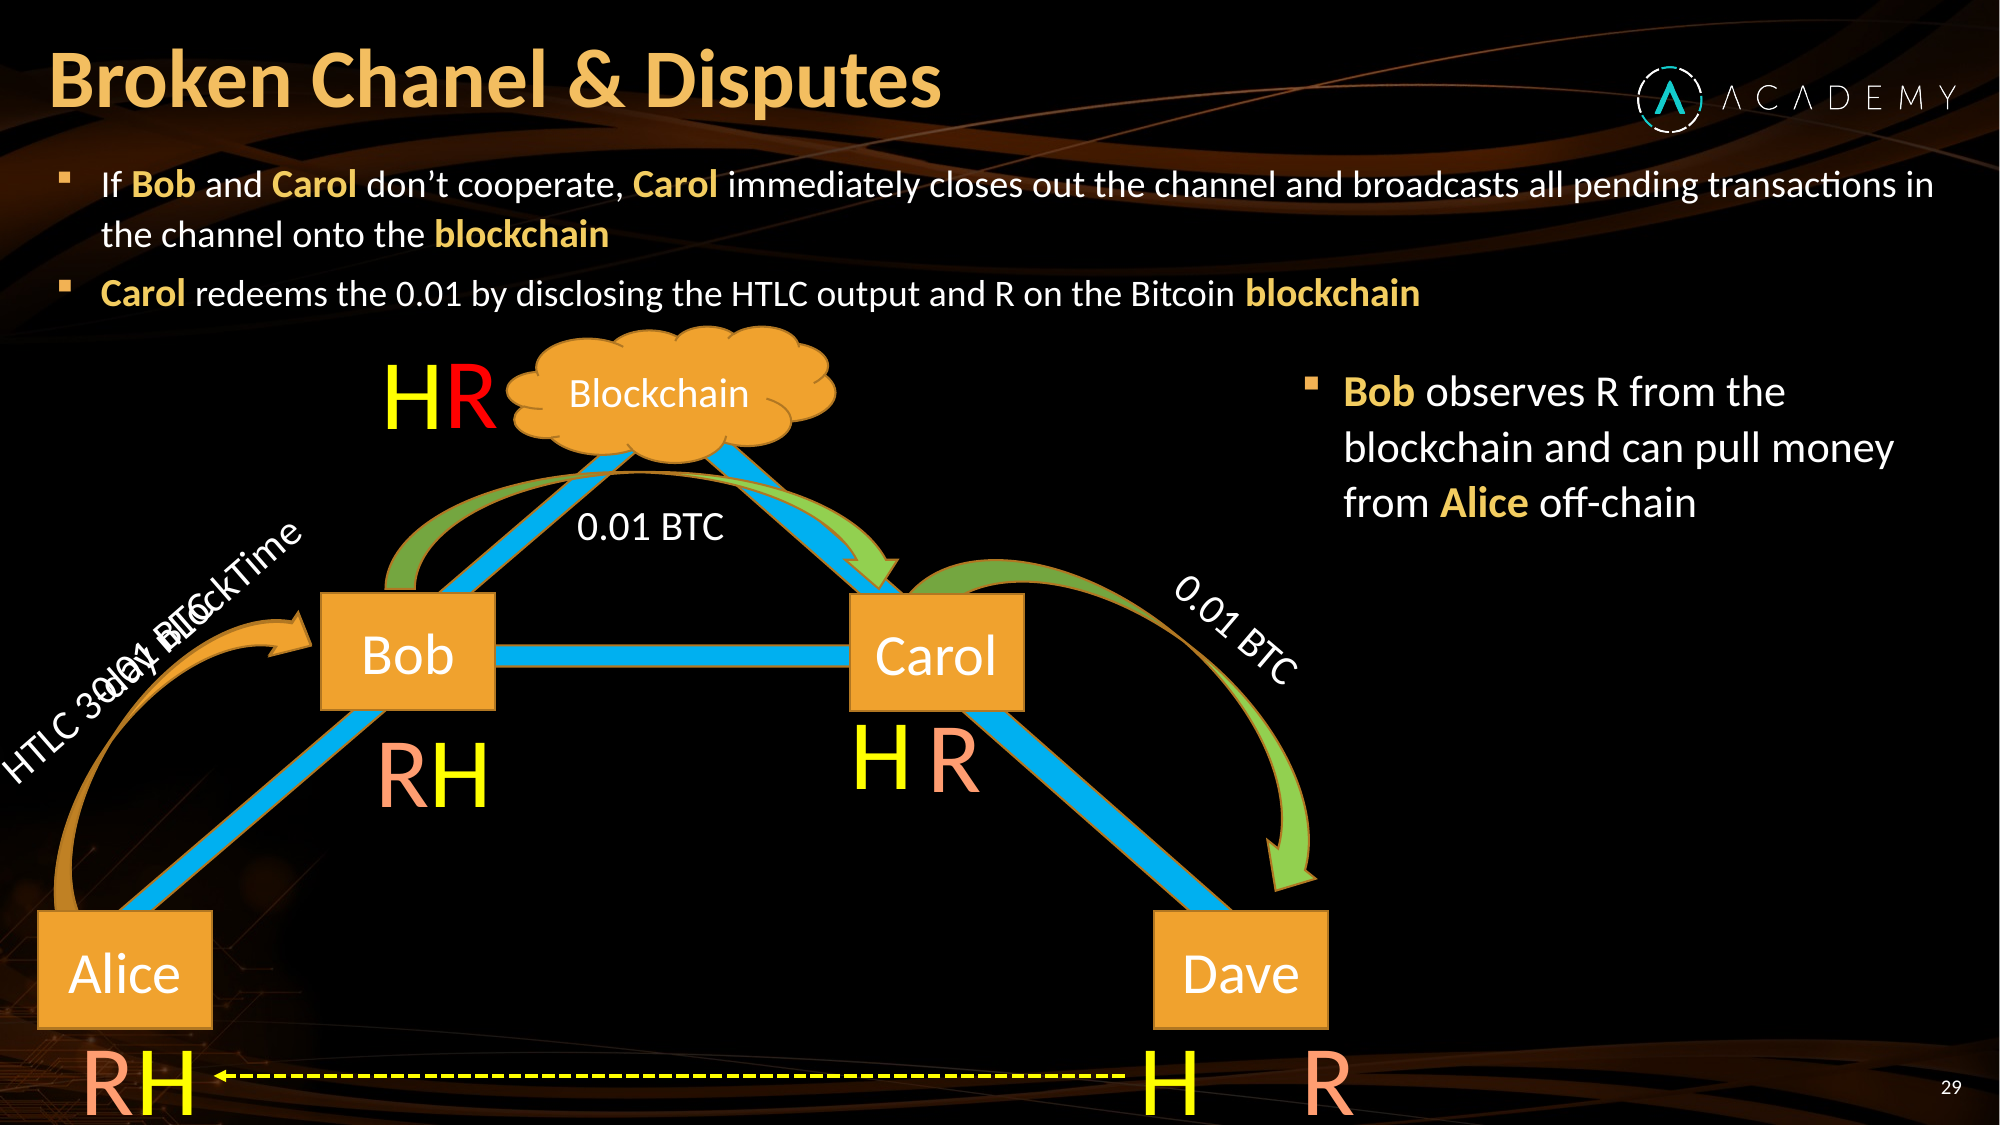

# Broken Chanel & Disputes
If Bob and Carol don’t cooperate, Carol immediately closes out the channel and broadcasts all pending transactions in the channel onto the blockchain
Carol redeems the 0.01 by disclosing the HTLC output and R on the Bitcoin blockchain

R
H
Blockchain

Bob observes R from the blockchain and can pull money from Alice off-chain
0.01 BTC

0.01 BTC

HTLC 3-day nLockTime
Bob
Carol

0.01 BTC

H
R

R
H

Alice
Dave
R
R
H
H
29